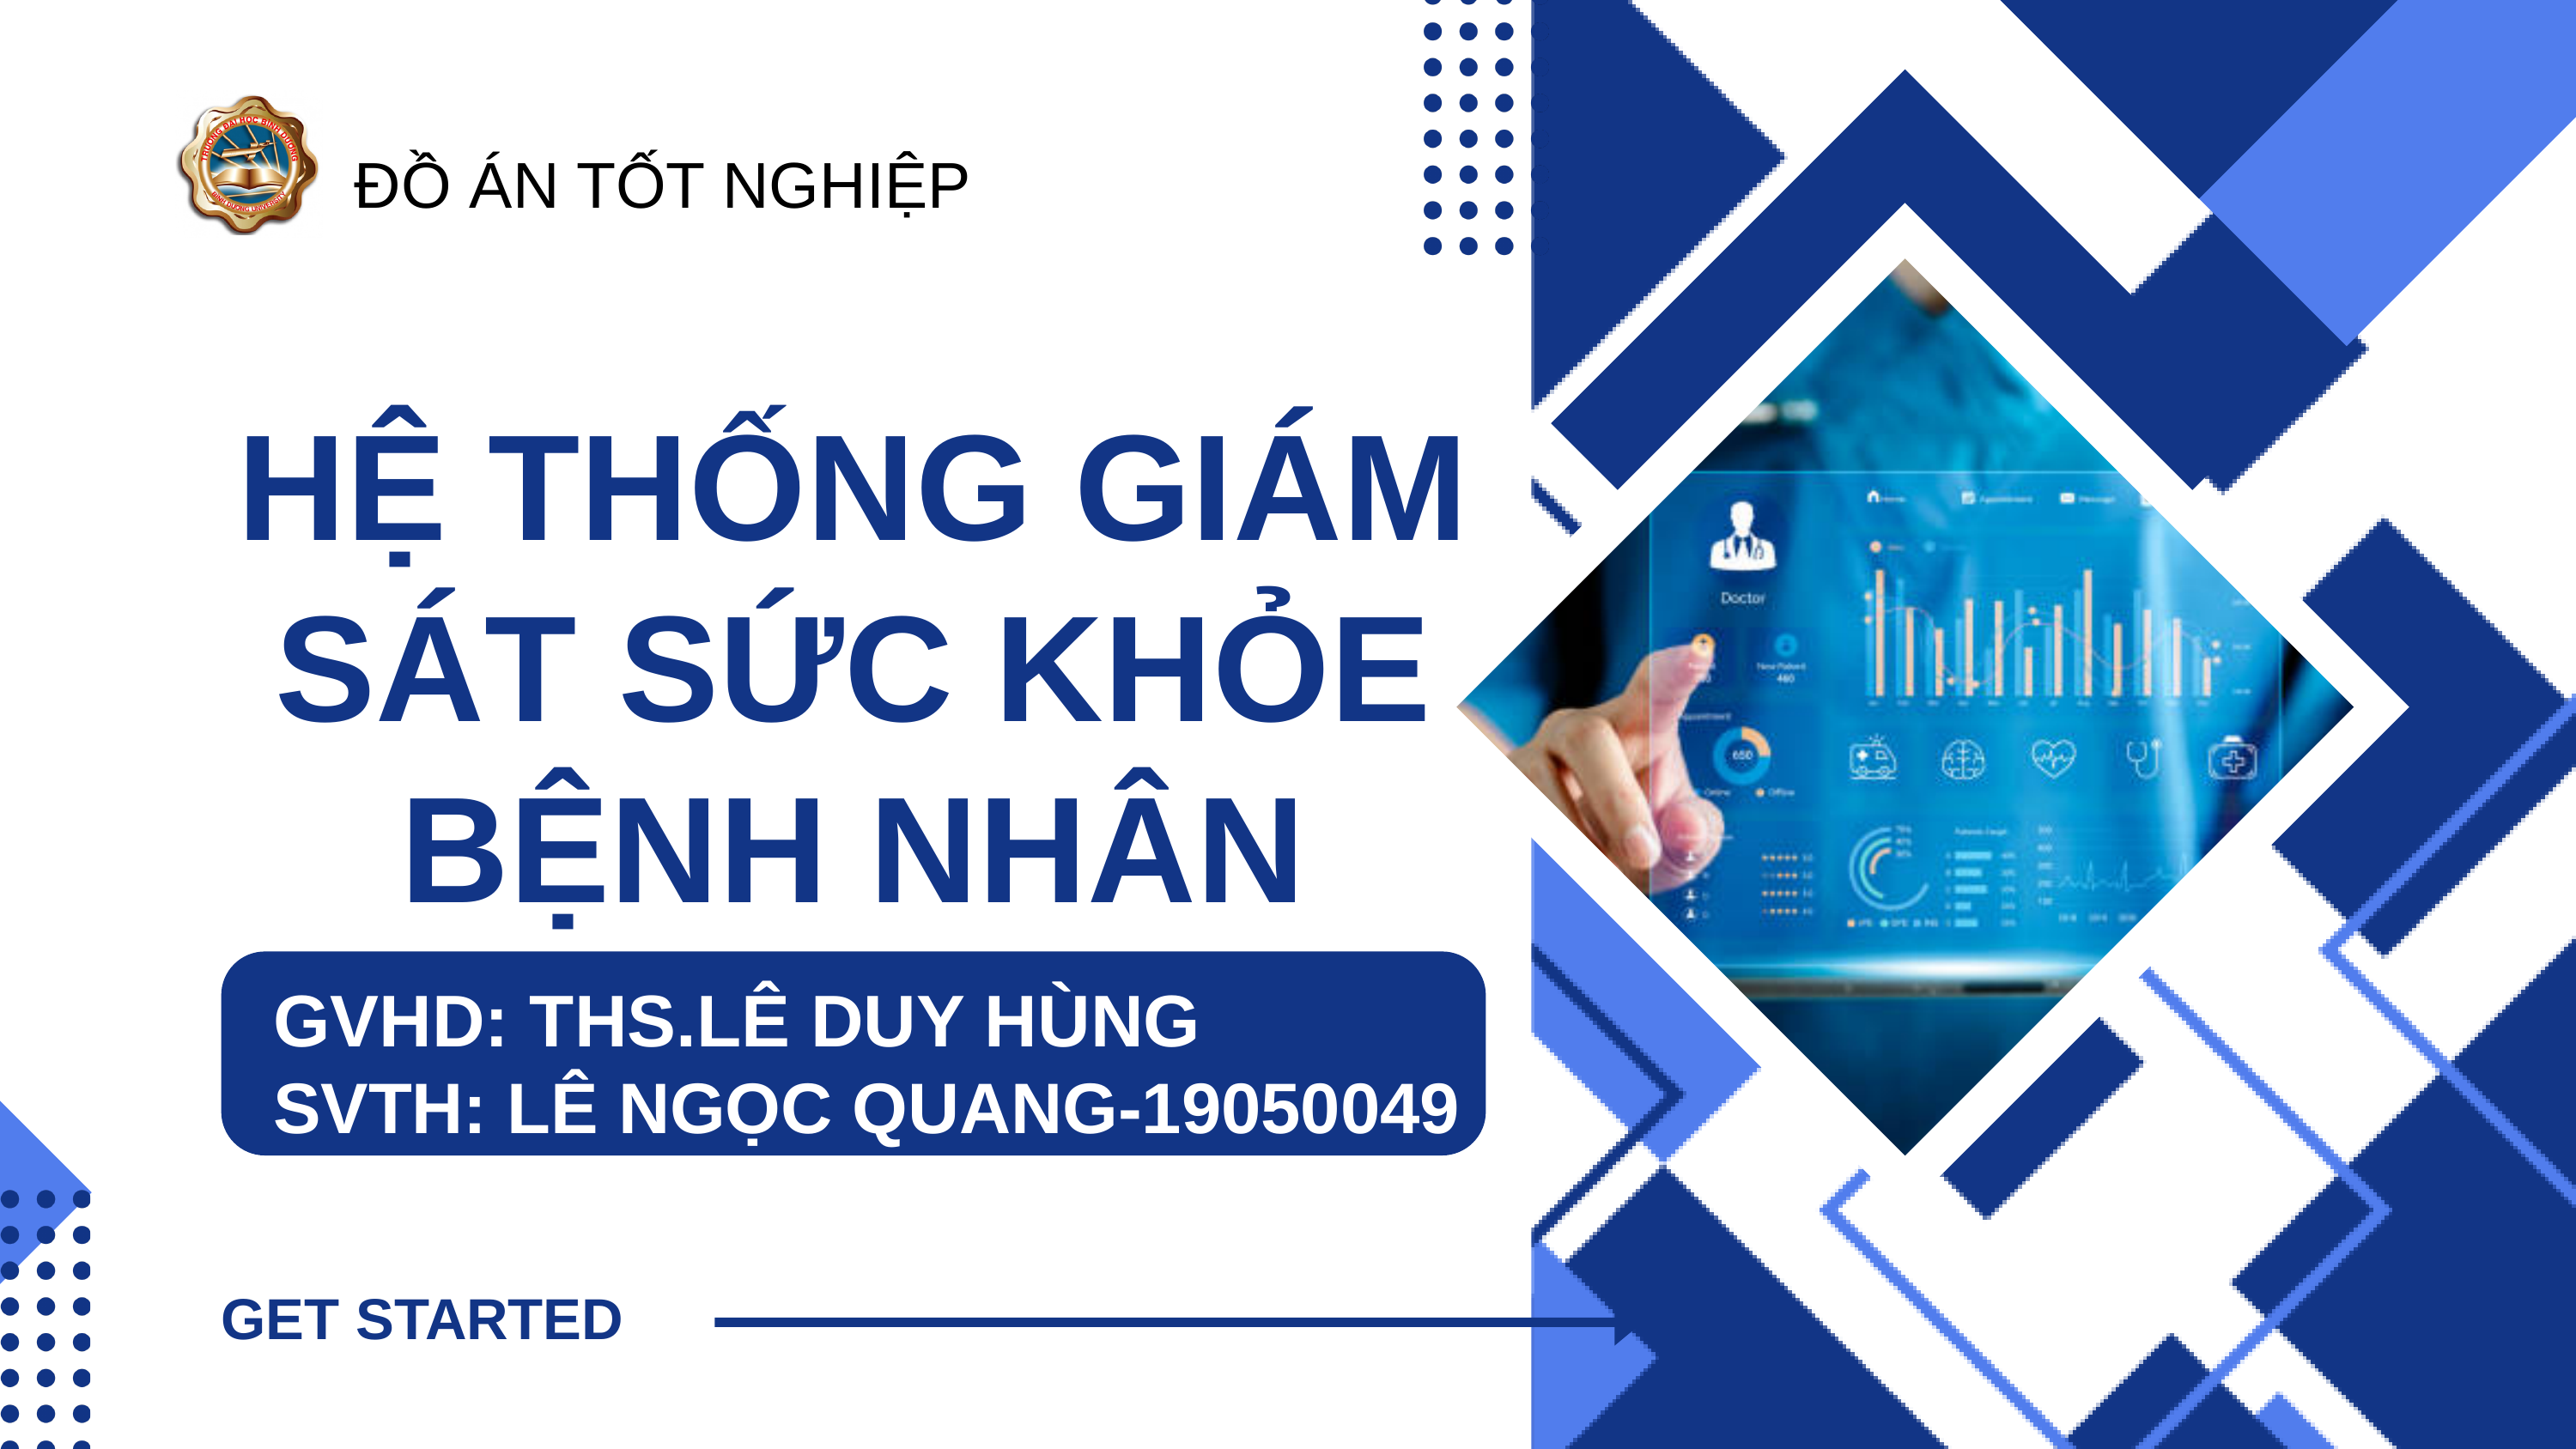

ĐỒ ÁN TỐT NGHIỆP

HỆ THỐNG GIÁM SÁT SỨC KHỎE BỆNH NHÂN

GVHD: THS.LÊ DUY HÙNG
SVTH: LÊ NGỌC QUANG-19050049

GET STARTED